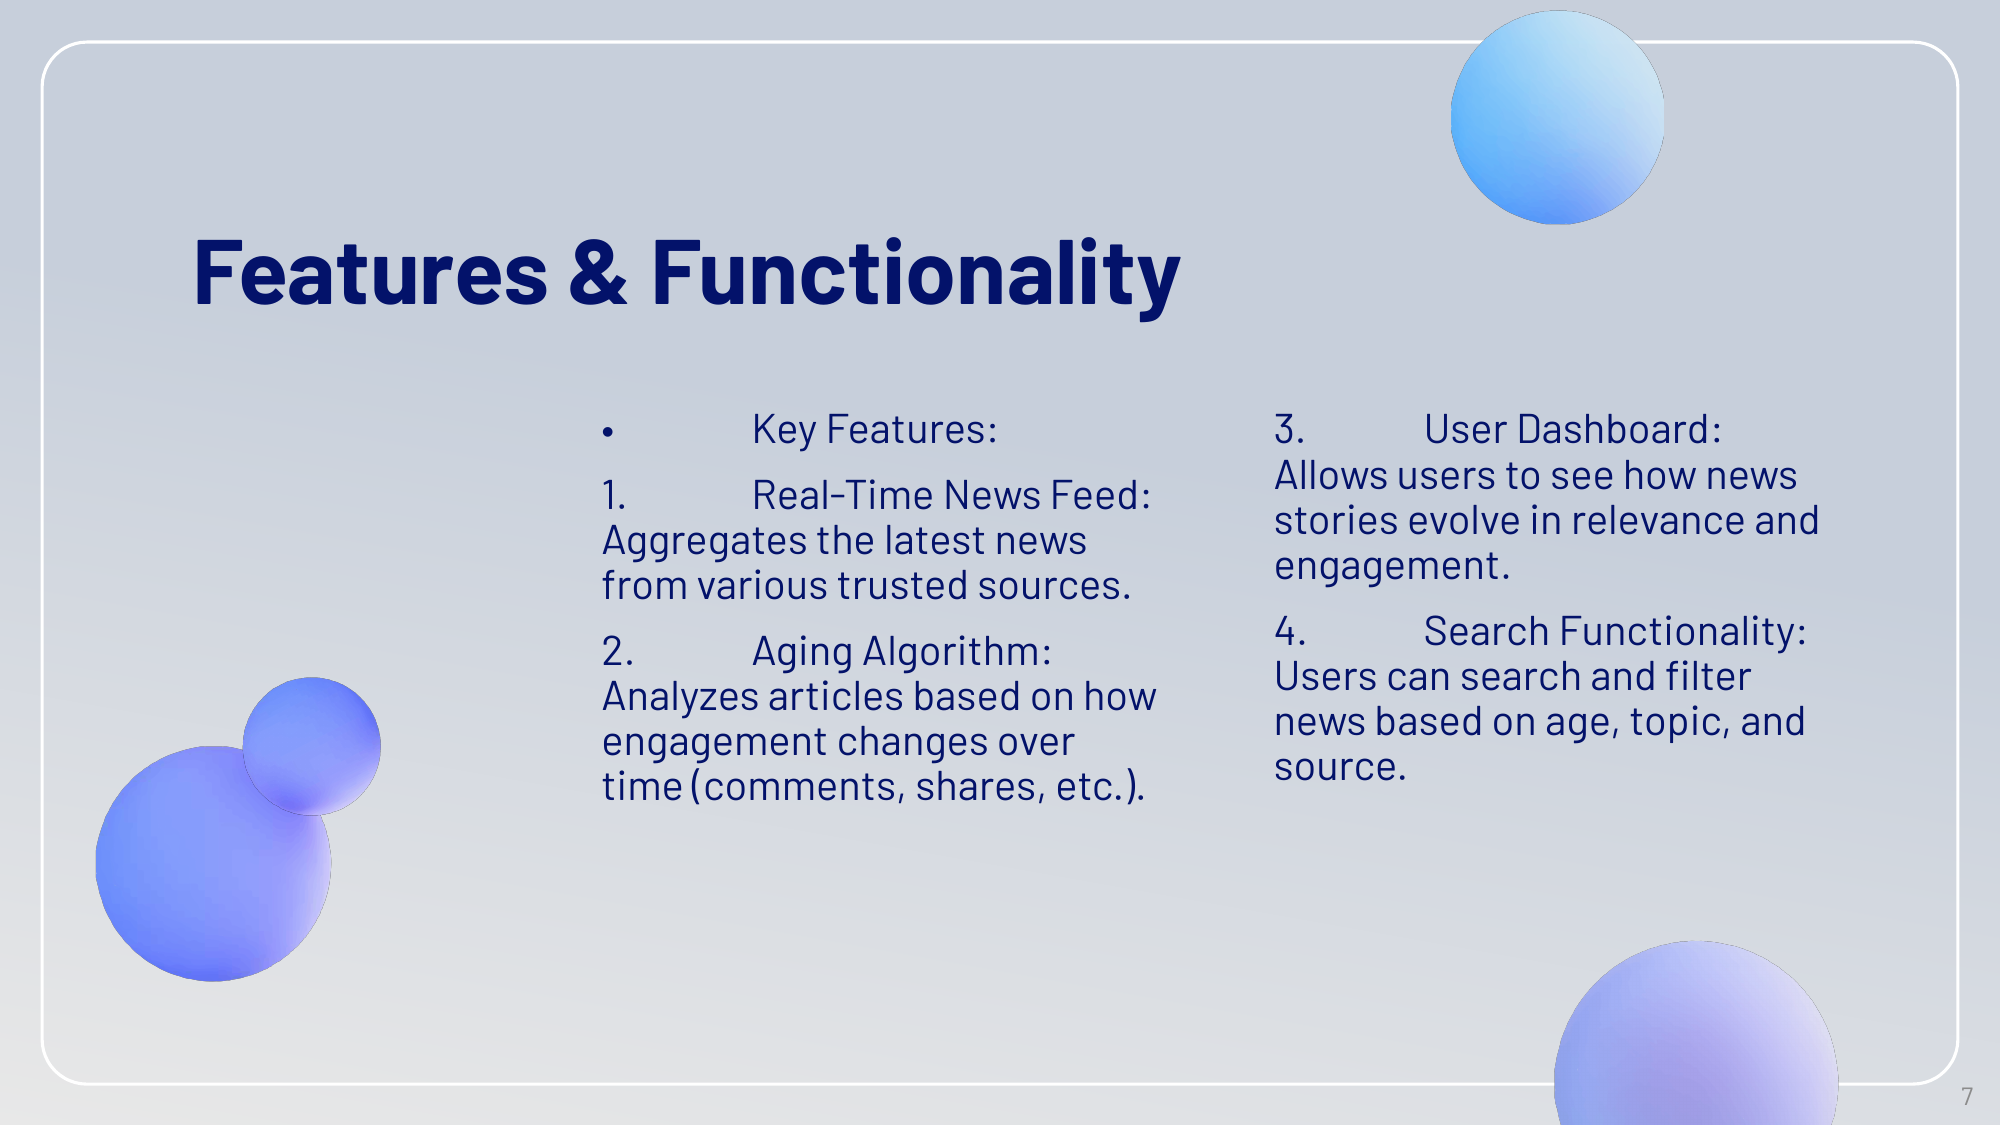

# Features & Functionality
•	Key Features:
1.	Real-Time News Feed: Aggregates the latest news from various trusted sources.
2.	Aging Algorithm: Analyzes articles based on how engagement changes over time (comments, shares, etc.).
3.	User Dashboard: Allows users to see how news stories evolve in relevance and engagement.
4.	Search Functionality: Users can search and filter news based on age, topic, and source.
7